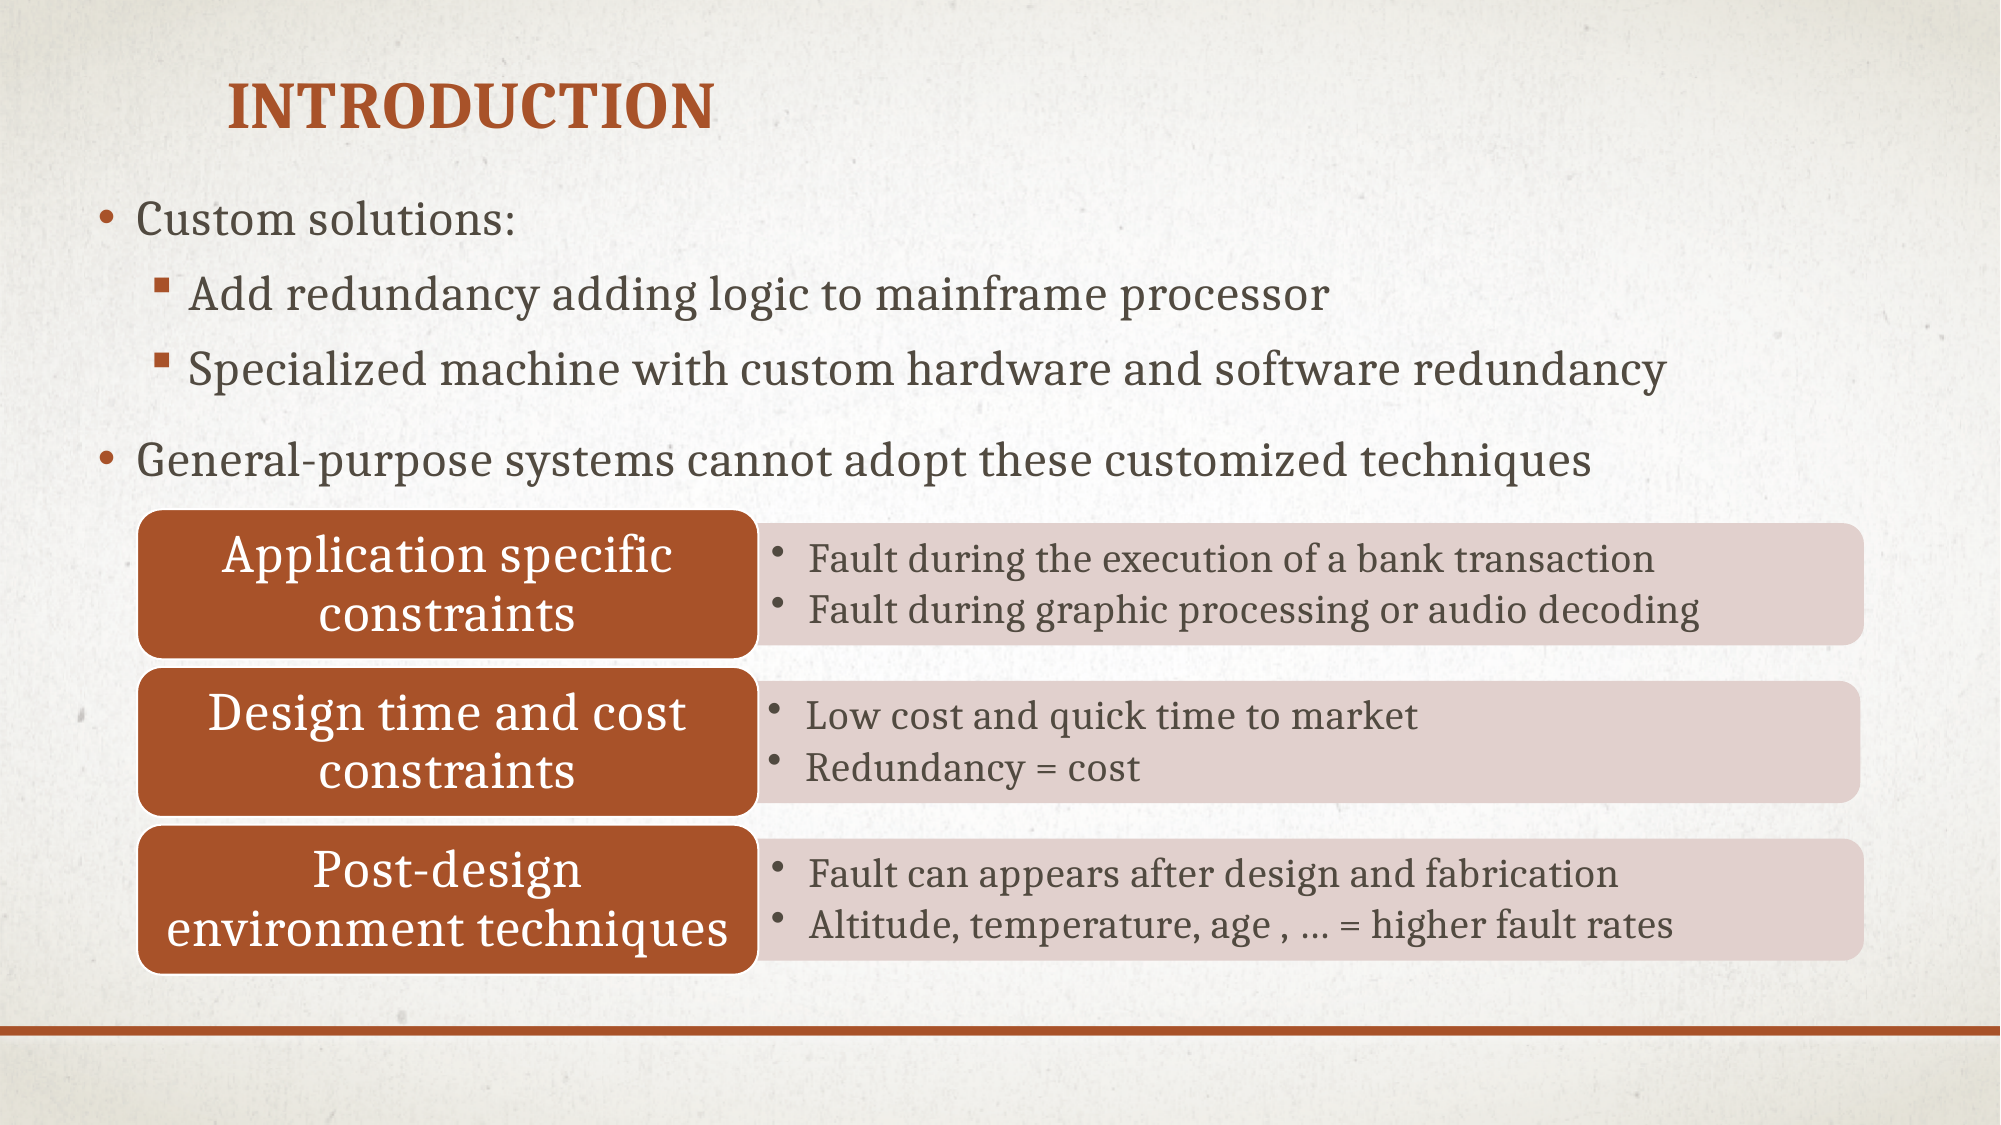

# introduction
Custom solutions:
Add redundancy adding logic to mainframe processor
Specialized machine with custom hardware and software redundancy
General-purpose systems cannot adopt these customized techniques

Application specific constraints
Fault during the execution of a bank transaction
Fault during graphic processing or audio decoding
Design time and cost constraints
Low cost and quick time to market
Redundancy = cost
Post-design environment techniques
Fault can appears after design and fabrication
Altitude, temperature, age , … = higher fault rates